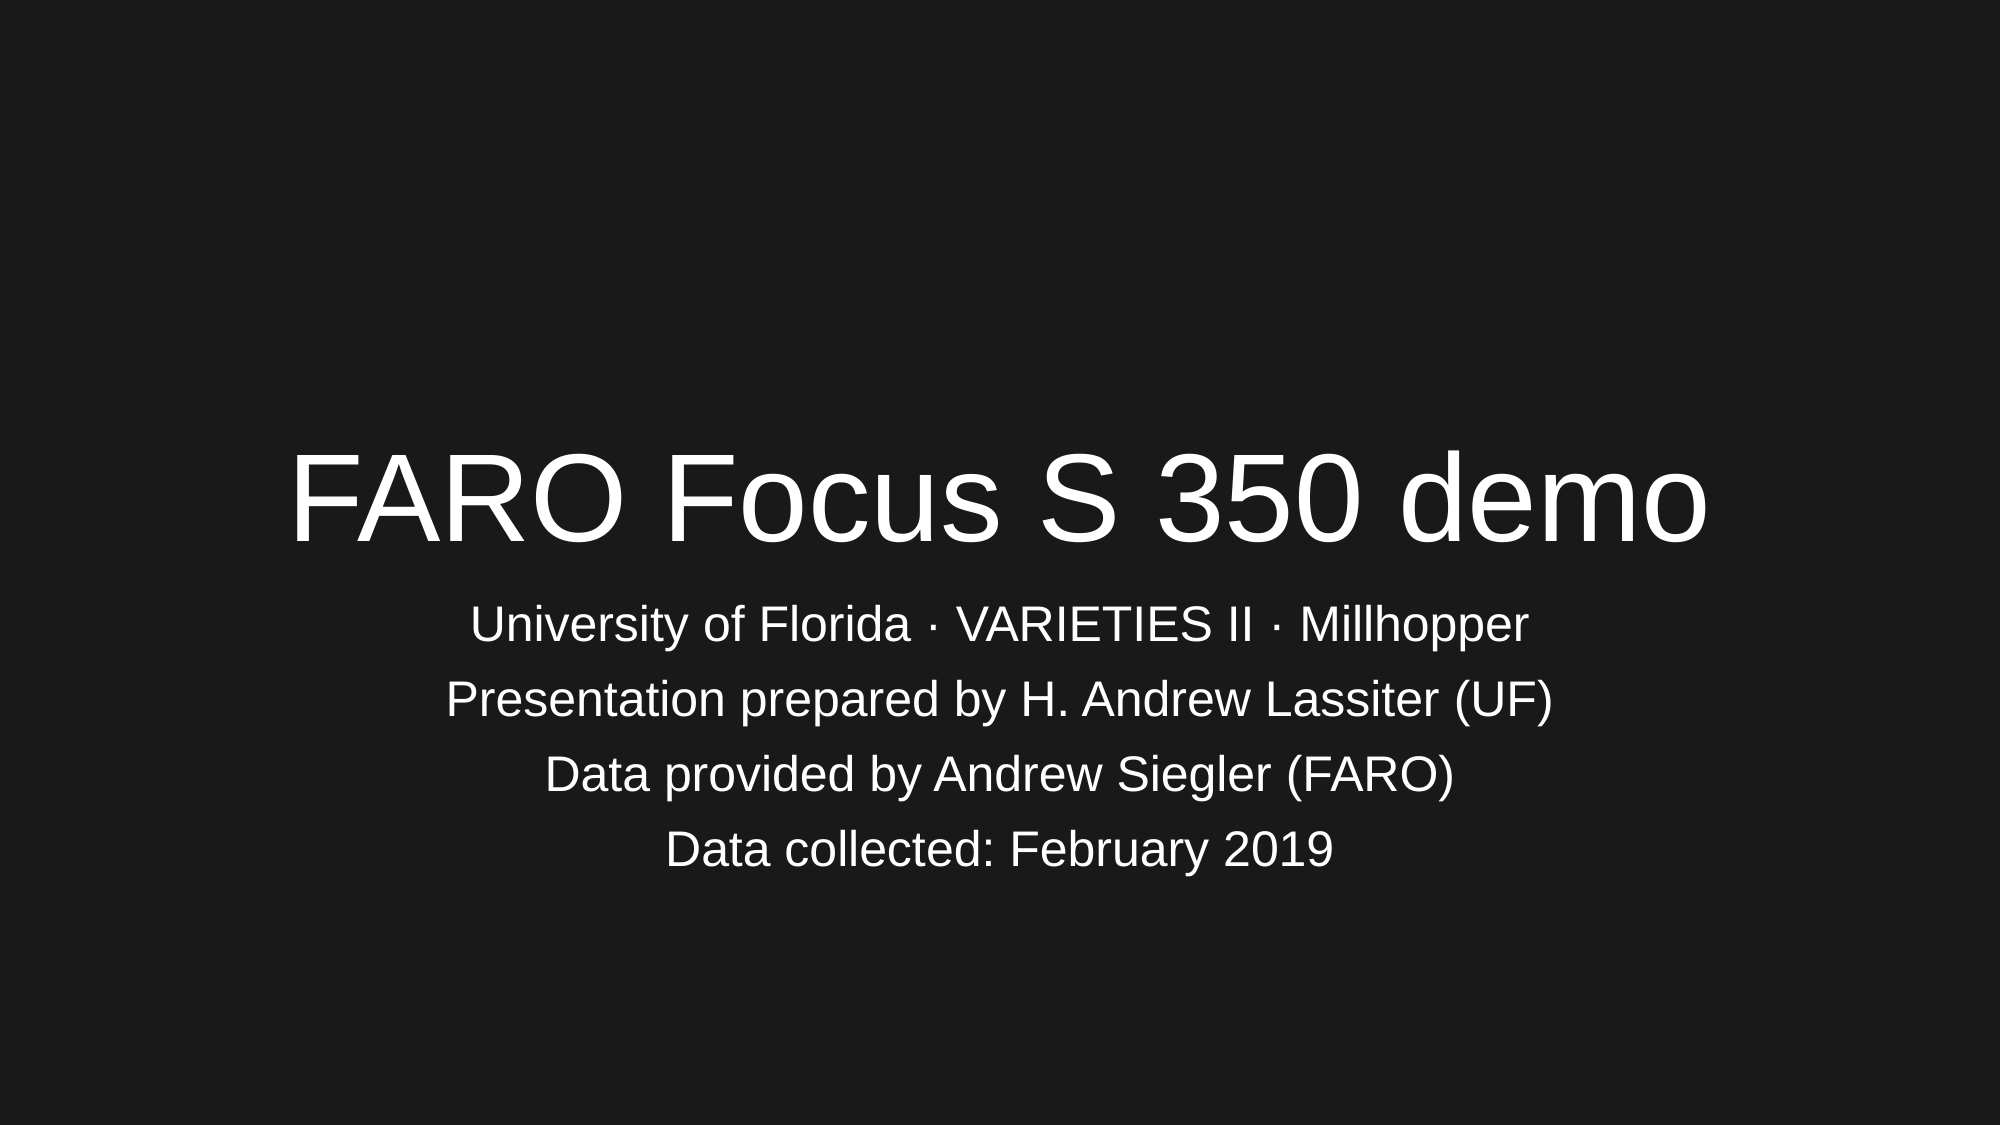

# FARO Focus S 350 demo
University of Florida · VARIETIES II · Millhopper
Presentation prepared by H. Andrew Lassiter (UF)
Data provided by Andrew Siegler (FARO)
Data collected: February 2019